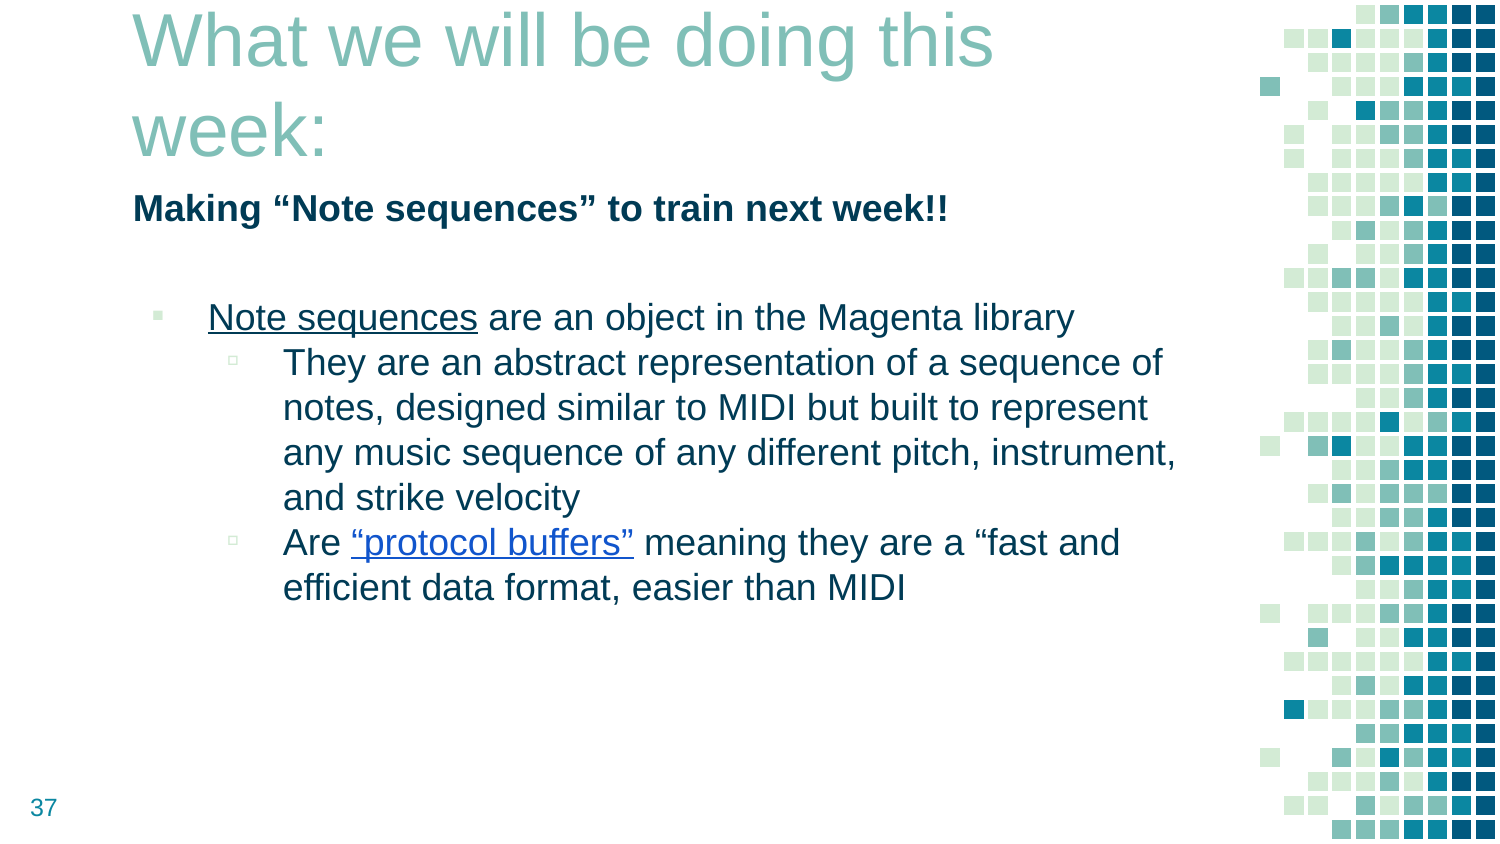

# What we will be doing this week:
Making “Note sequences” to train next week!!
Note sequences are an object in the Magenta library
They are an abstract representation of a sequence of notes, designed similar to MIDI but built to represent any music sequence of any different pitch, instrument, and strike velocity
Are “protocol buffers” meaning they are a “fast and efficient data format, easier than MIDI

37